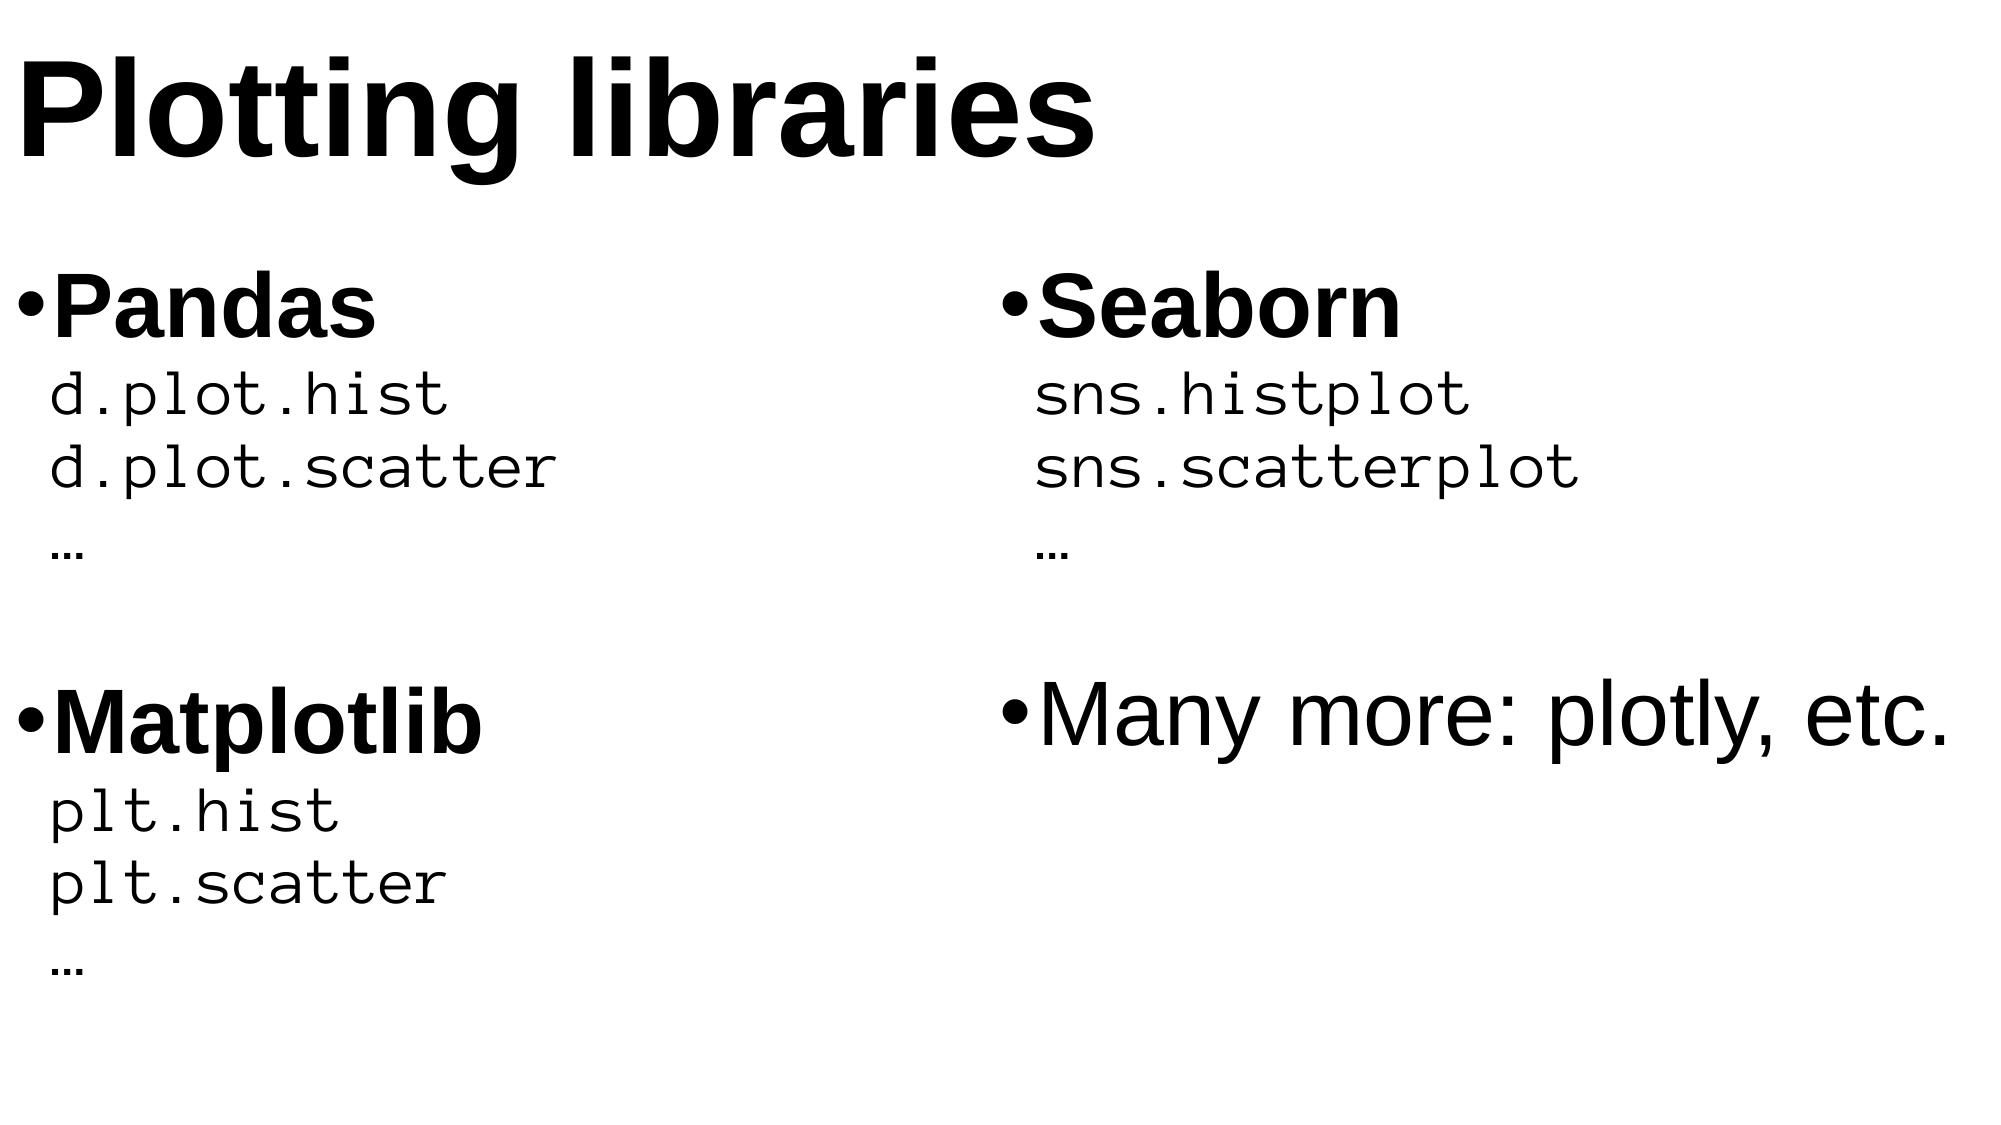

# Plotting libraries
Pandas
d.plot.hist
d.plot.scatter
…
Matplotlib
plt.hist
plt.scatter
…
Seaborn
sns.histplot
sns.scatterplot
…
Many more: plotly, etc.